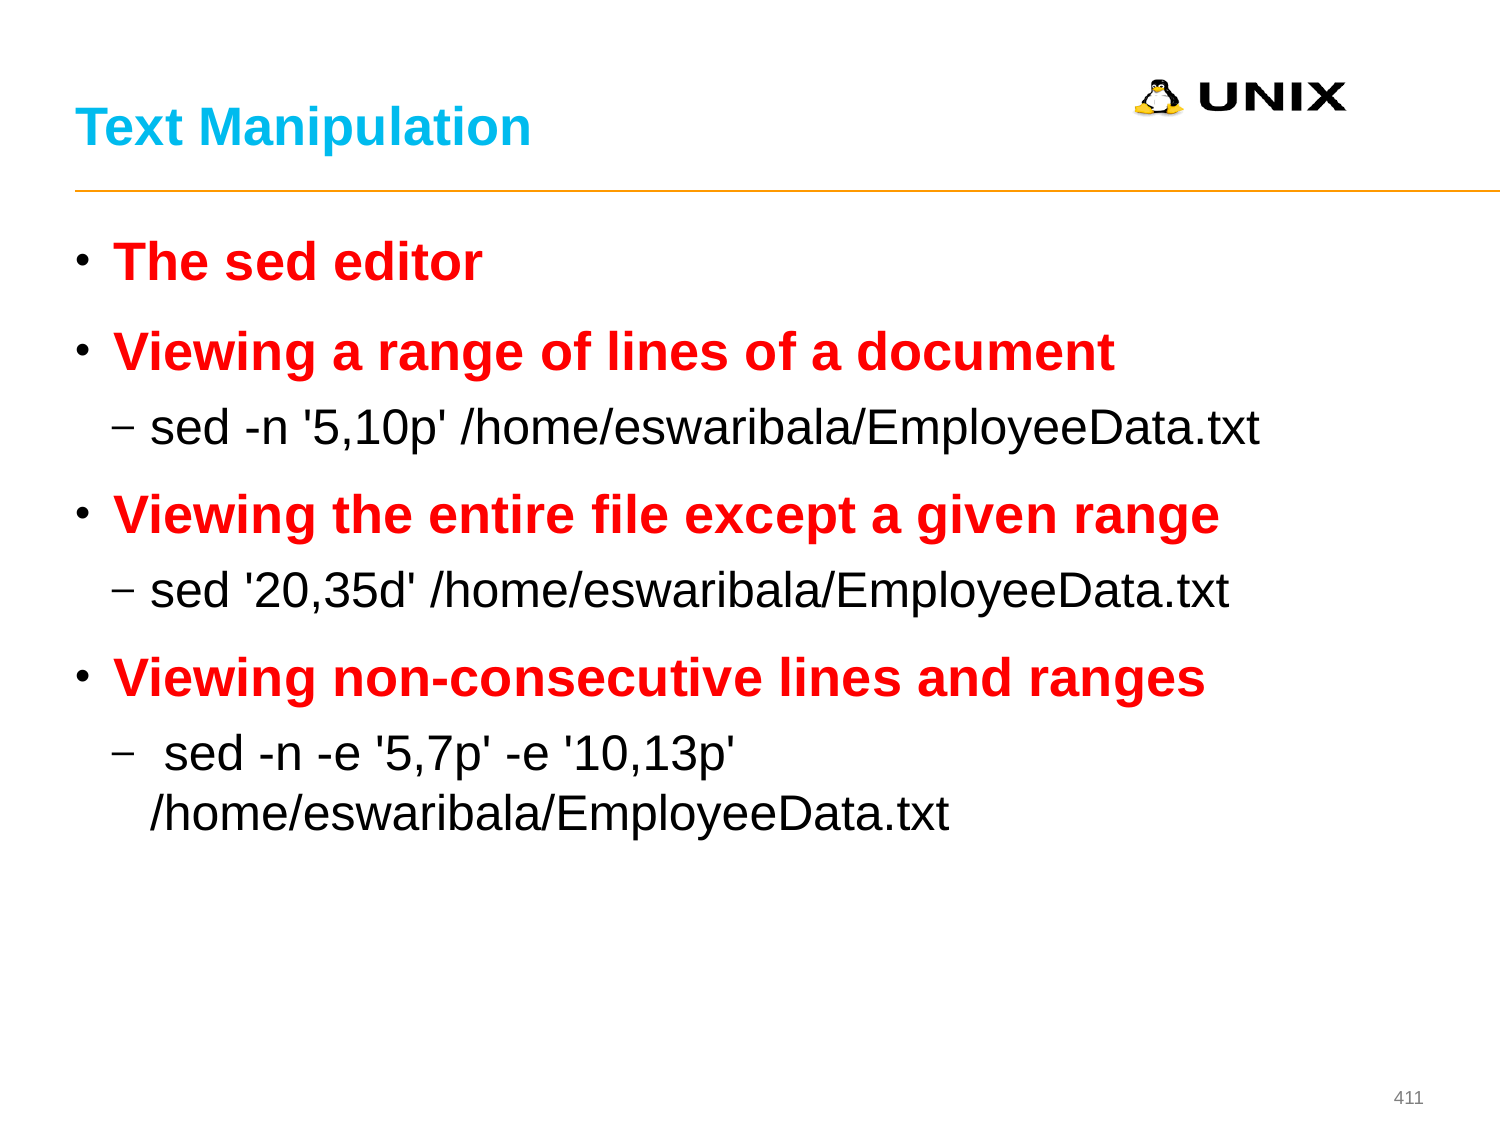

# Text Manipulation
The sed editor
Viewing a range of lines of a document
sed -n '5,10p' /home/eswaribala/EmployeeData.txt
Viewing the entire file except a given range
sed '20,35d' /home/eswaribala/EmployeeData.txt
Viewing non-consecutive lines and ranges
 sed -n -e '5,7p' -e '10,13p' /home/eswaribala/EmployeeData.txt